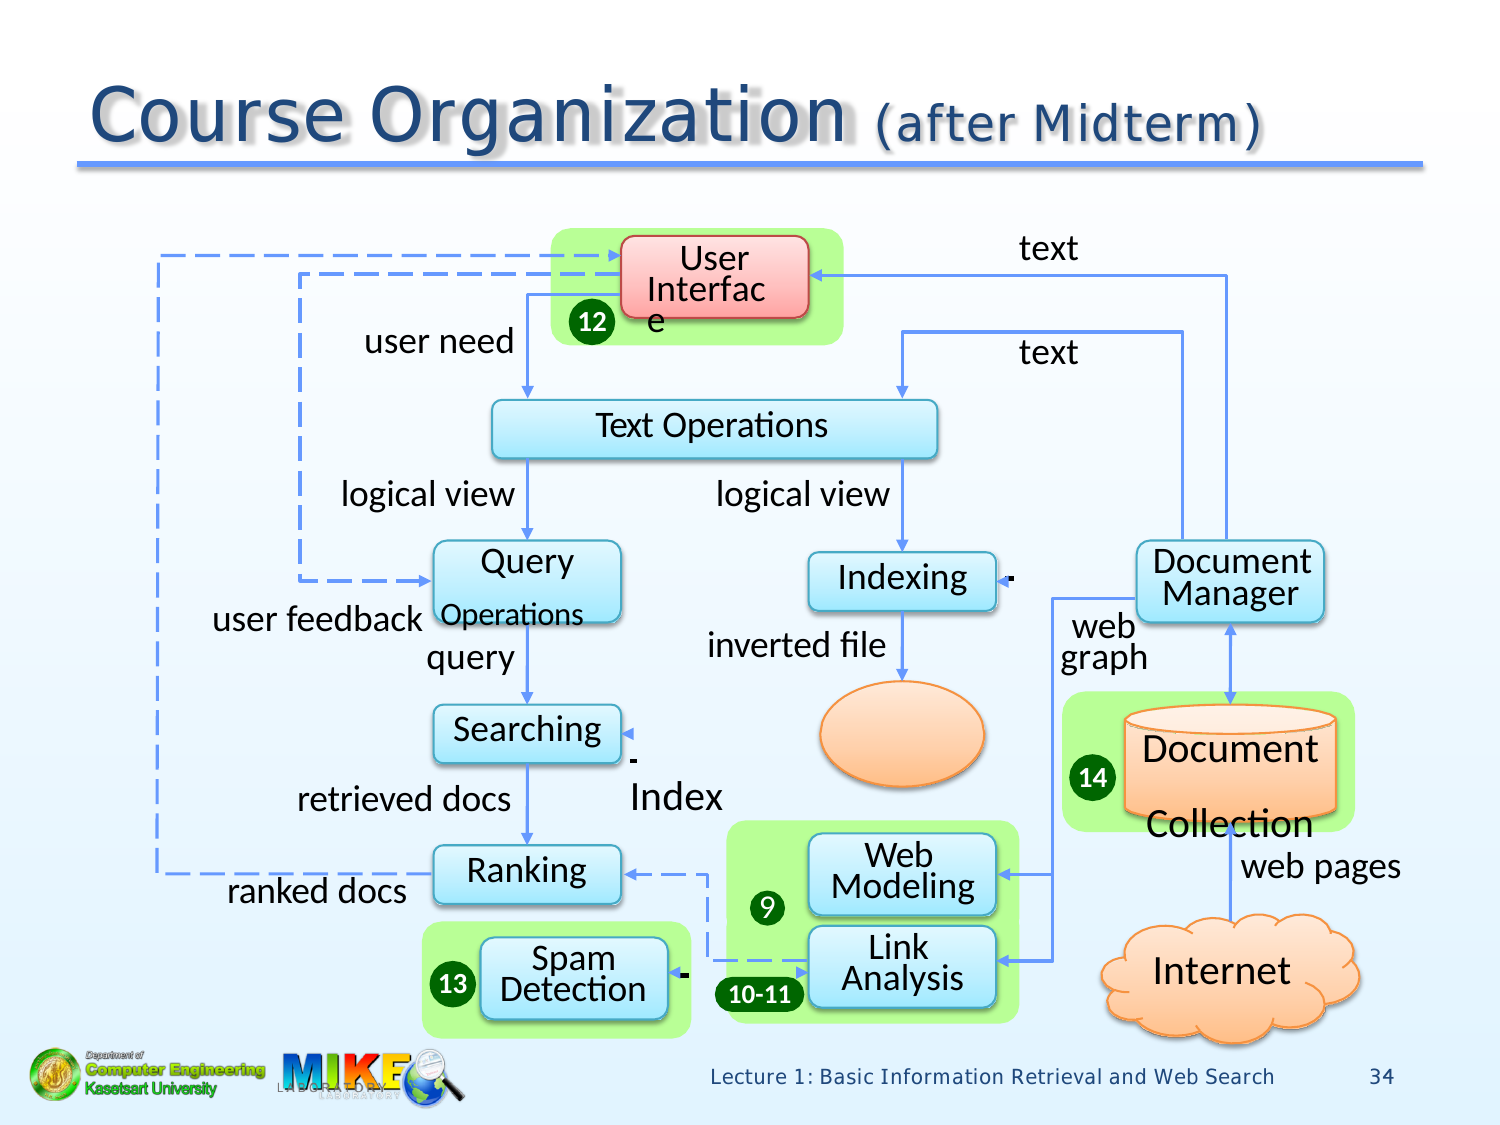

# Course Organization (after Midterm)

text

User  Interface

12
user need
text

Text Operations

logical view
logical view

Query
 	 Document

Indexing

Manager

user feedback  Operations

web  graph
inverted file

query

 		Index
Searching

Document  Collection

14

retrieved docs

web pages
Web  Modeling
Link  Analysis
Ranking

ranked docs

9

Spam

Internet

13
Detection

10-11

Lecture 1: Basic Information Retrieval and Web Search
34